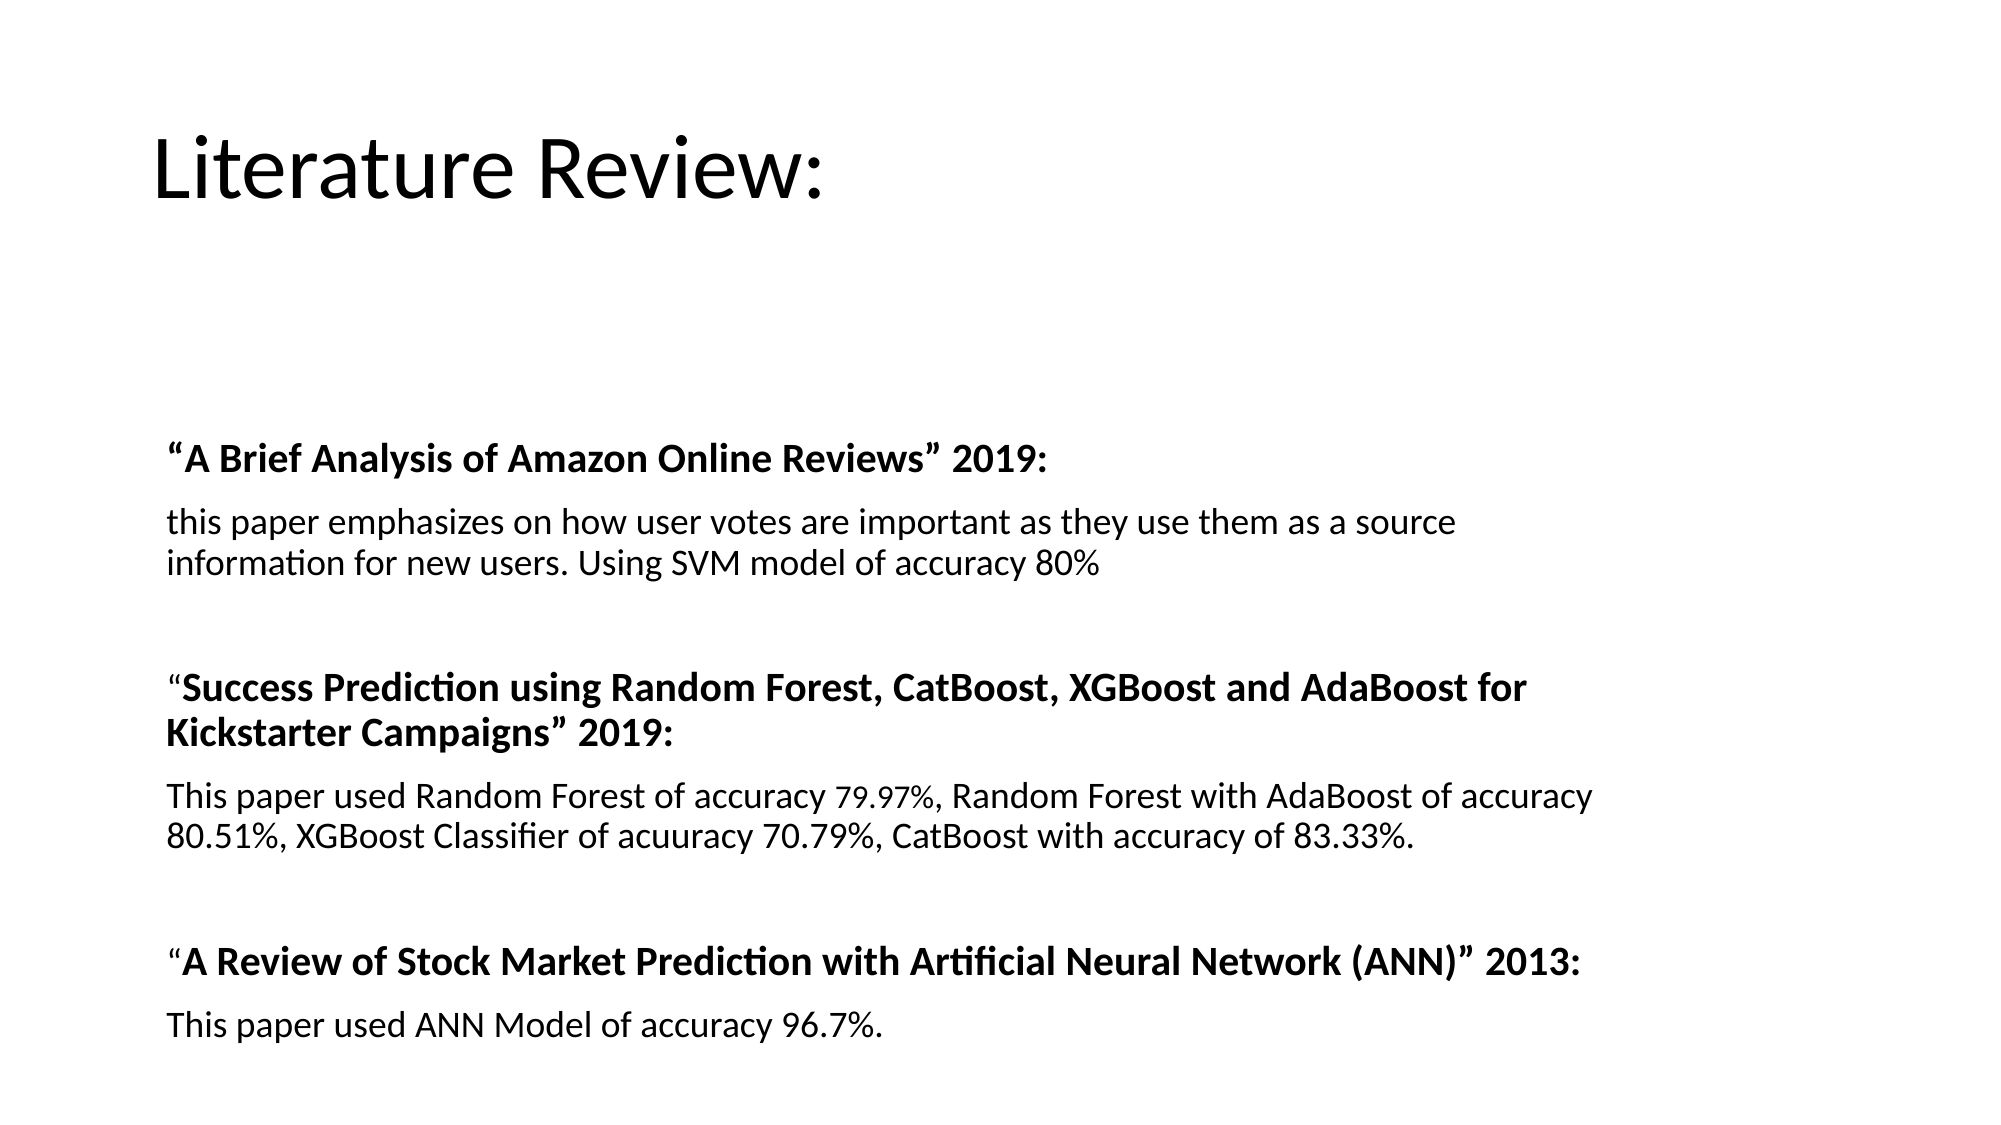

# Literature Review:
“A Brief Analysis of Amazon Online Reviews” 2019:
this paper emphasizes on how user votes are important as they use them as a source information for new users. Using SVM model of accuracy 80%

“Success Prediction using Random Forest, CatBoost, XGBoost and AdaBoost for Kickstarter Campaigns” 2019:
This paper used Random Forest of accuracy 79.97%, Random Forest with AdaBoost of accuracy 80.51%, XGBoost Classifier of acuuracy 70.79%, CatBoost with accuracy of 83.33%.

“A Review of Stock Market Prediction with Artificial Neural Network (ANN)” 2013:
This paper used ANN Model of accuracy 96.7%.

Accordingly to these papers I noticed that these models must have big data to increase the accuracy that’s why I used ANN with big data (deep learning).